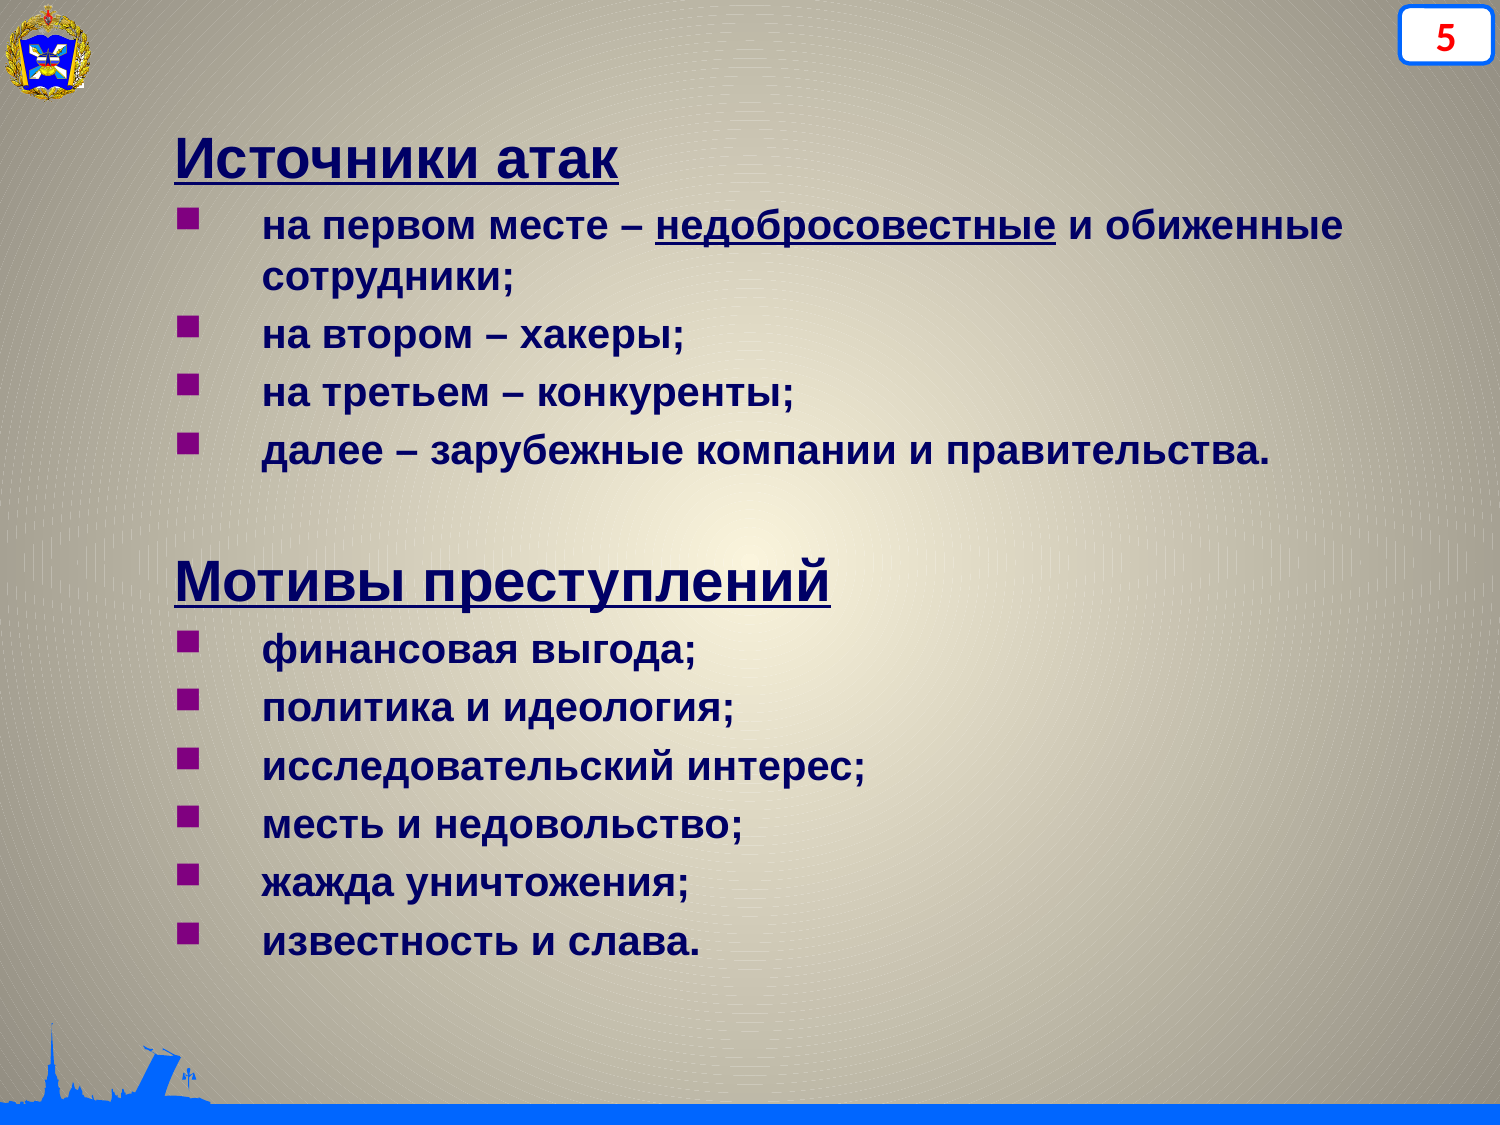

5

Источники атак
на первом месте – недобросовестные и обиженные сотрудники;
на втором – хакеры;
на третьем – конкуренты;
далее – зарубежные компании и правительства.

Мотивы преступлений
финансовая выгода;
политика и идеология;
исследовательский интерес;
месть и недовольство;
жажда уничтожения;
известность и слава.